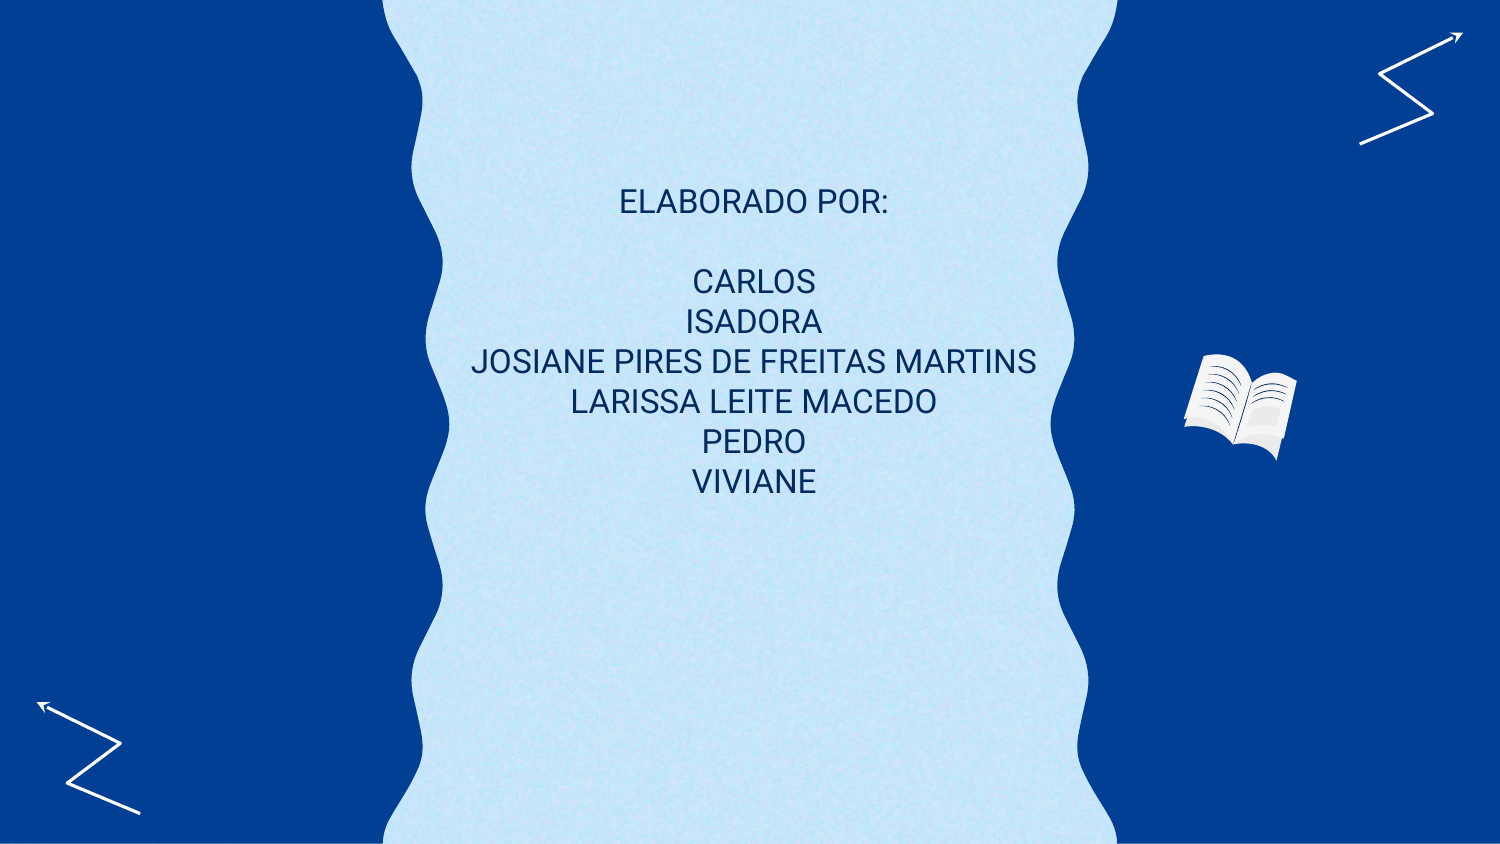

ELABORADO POR:

CARLOS
ISADORA
JOSIANE PIRES DE FREITAS MARTINS
LARISSA LEITE MACEDO
PEDRO
VIVIANE